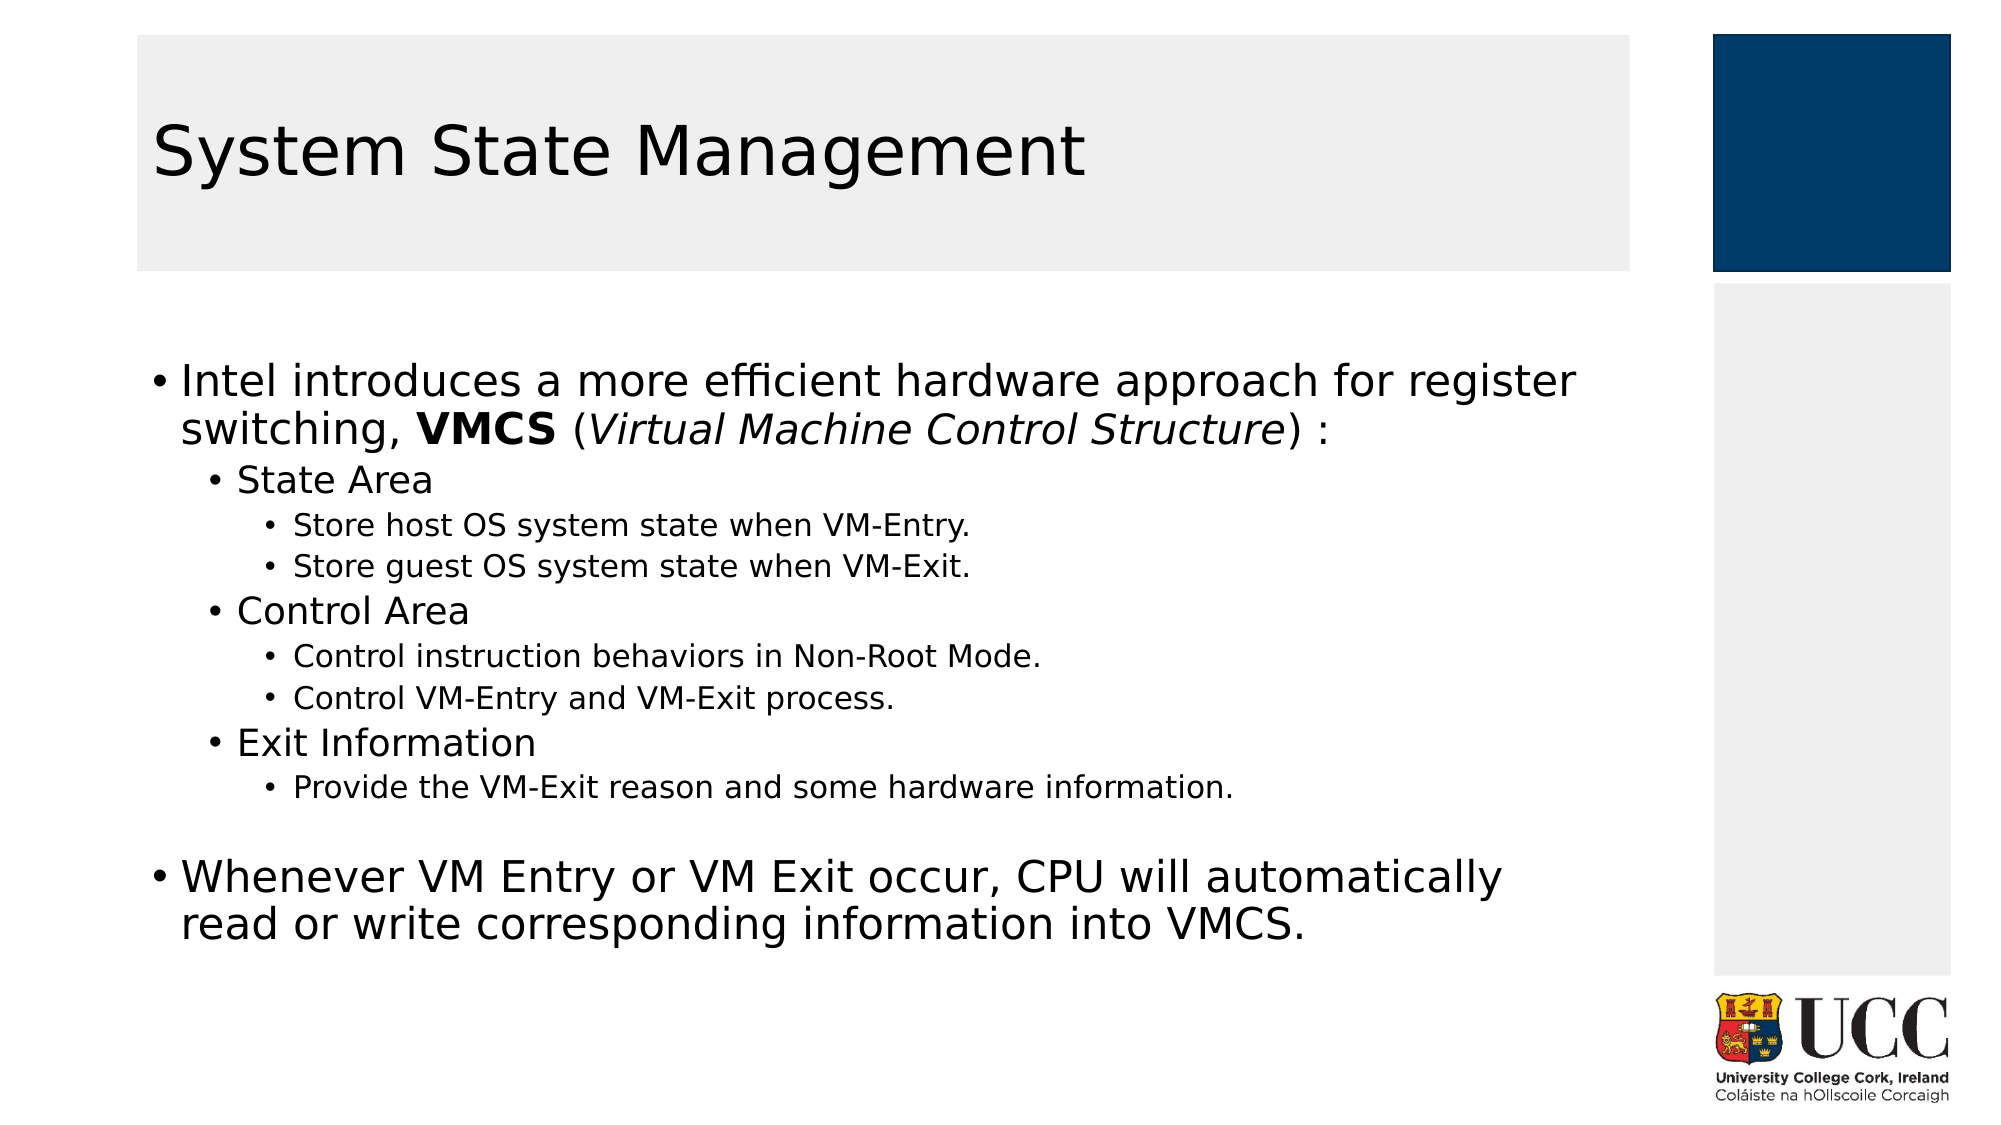

# System State Management

Intel introduces a more efficient hardware approach for register switching, VMCS (Virtual Machine Control Structure) :
State Area
Store host OS system state when VM-Entry.
Store guest OS system state when VM-Exit.
Control Area
Control instruction behaviors in Non-Root Mode.
Control VM-Entry and VM-Exit process.
Exit Information
Provide the VM-Exit reason and some hardware information.
Whenever VM Entry or VM Exit occur, CPU will automatically read or write corresponding information into VMCS.